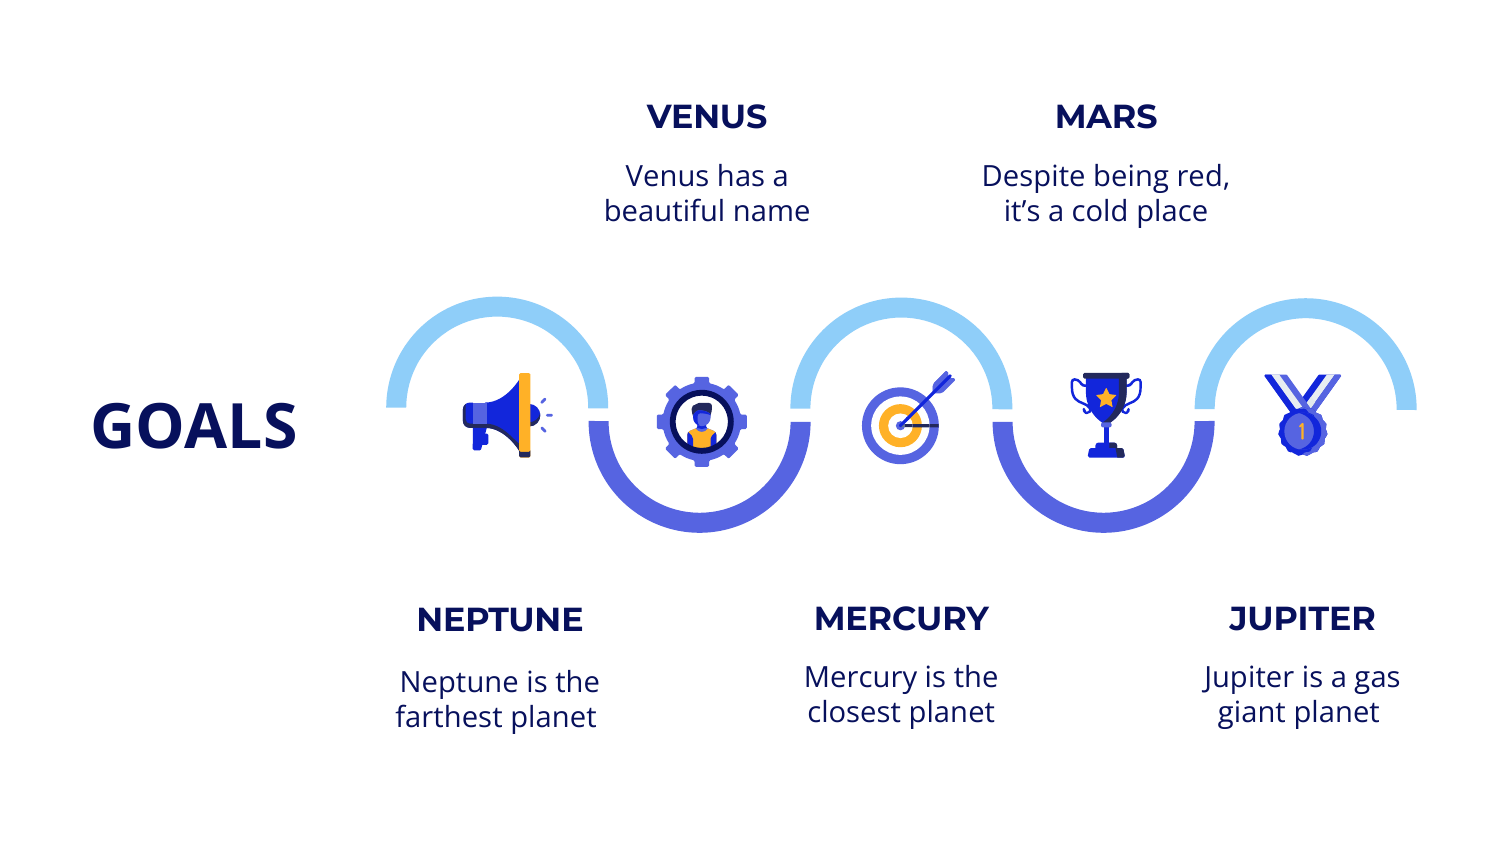

MARS
VENUS
Venus has a beautiful name
Despite being red, it’s a cold place

# GOALS

JUPITER
MERCURY
NEPTUNE
Jupiter is a gas giant planet

Mercury is the closest planet

Neptune is the farthest planet